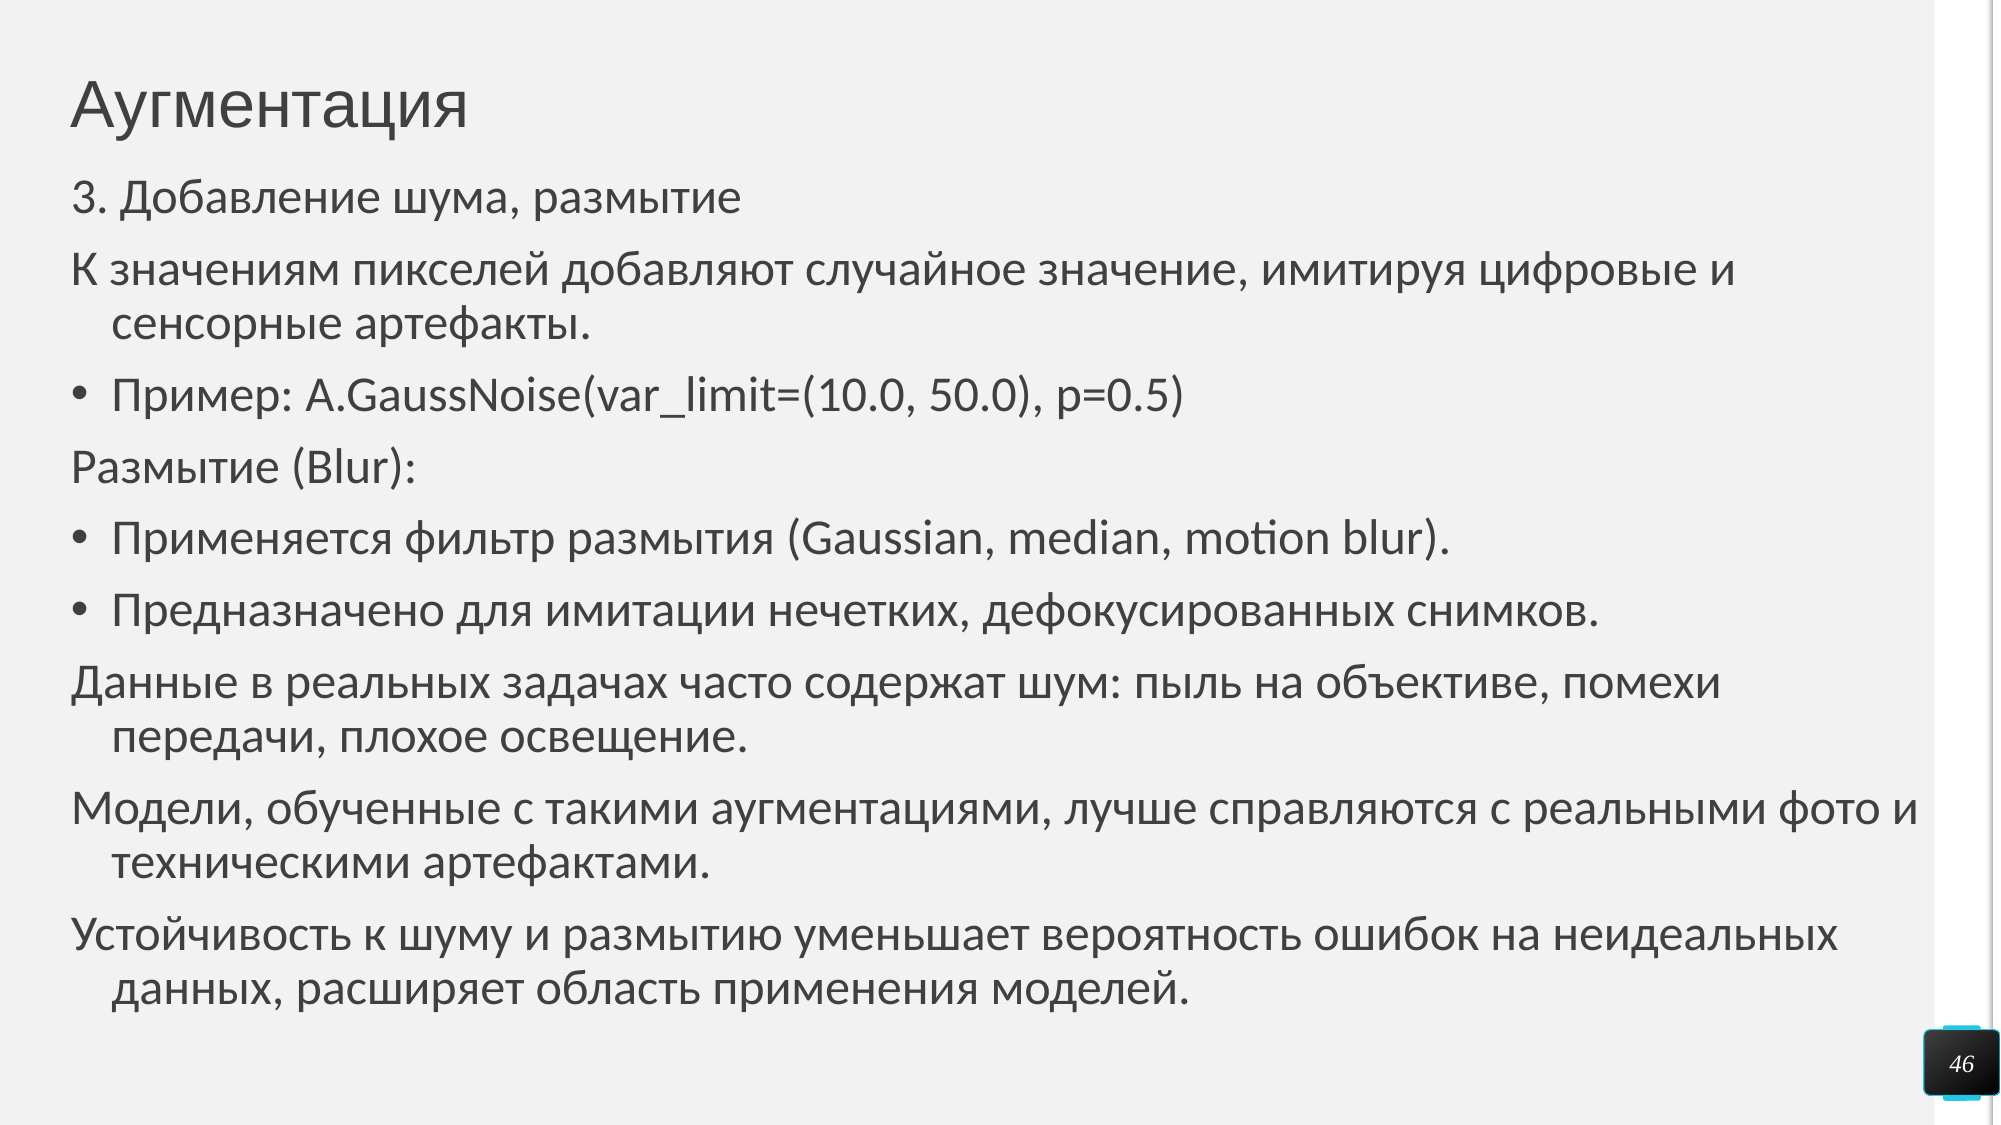

# Аугментация
3. Добавление шума, размытие
К значениям пикселей добавляют случайное значение, имитируя цифровые и сенсорные артефакты.
Пример: A.GaussNoise(var_limit=(10.0, 50.0), p=0.5)
Размытие (Blur):
Применяется фильтр размытия (Gaussian, median, motion blur).
Предназначено для имитации нечетких, дефокусированных снимков.
Данные в реальных задачах часто содержат шум: пыль на объективе, помехи передачи, плохое освещение.
Модели, обученные с такими аугментациями, лучше справляются с реальными фото и техническими артефактами.
Устойчивость к шуму и размытию уменьшает вероятность ошибок на неидеальных данных, расширяет область применения моделей.

46